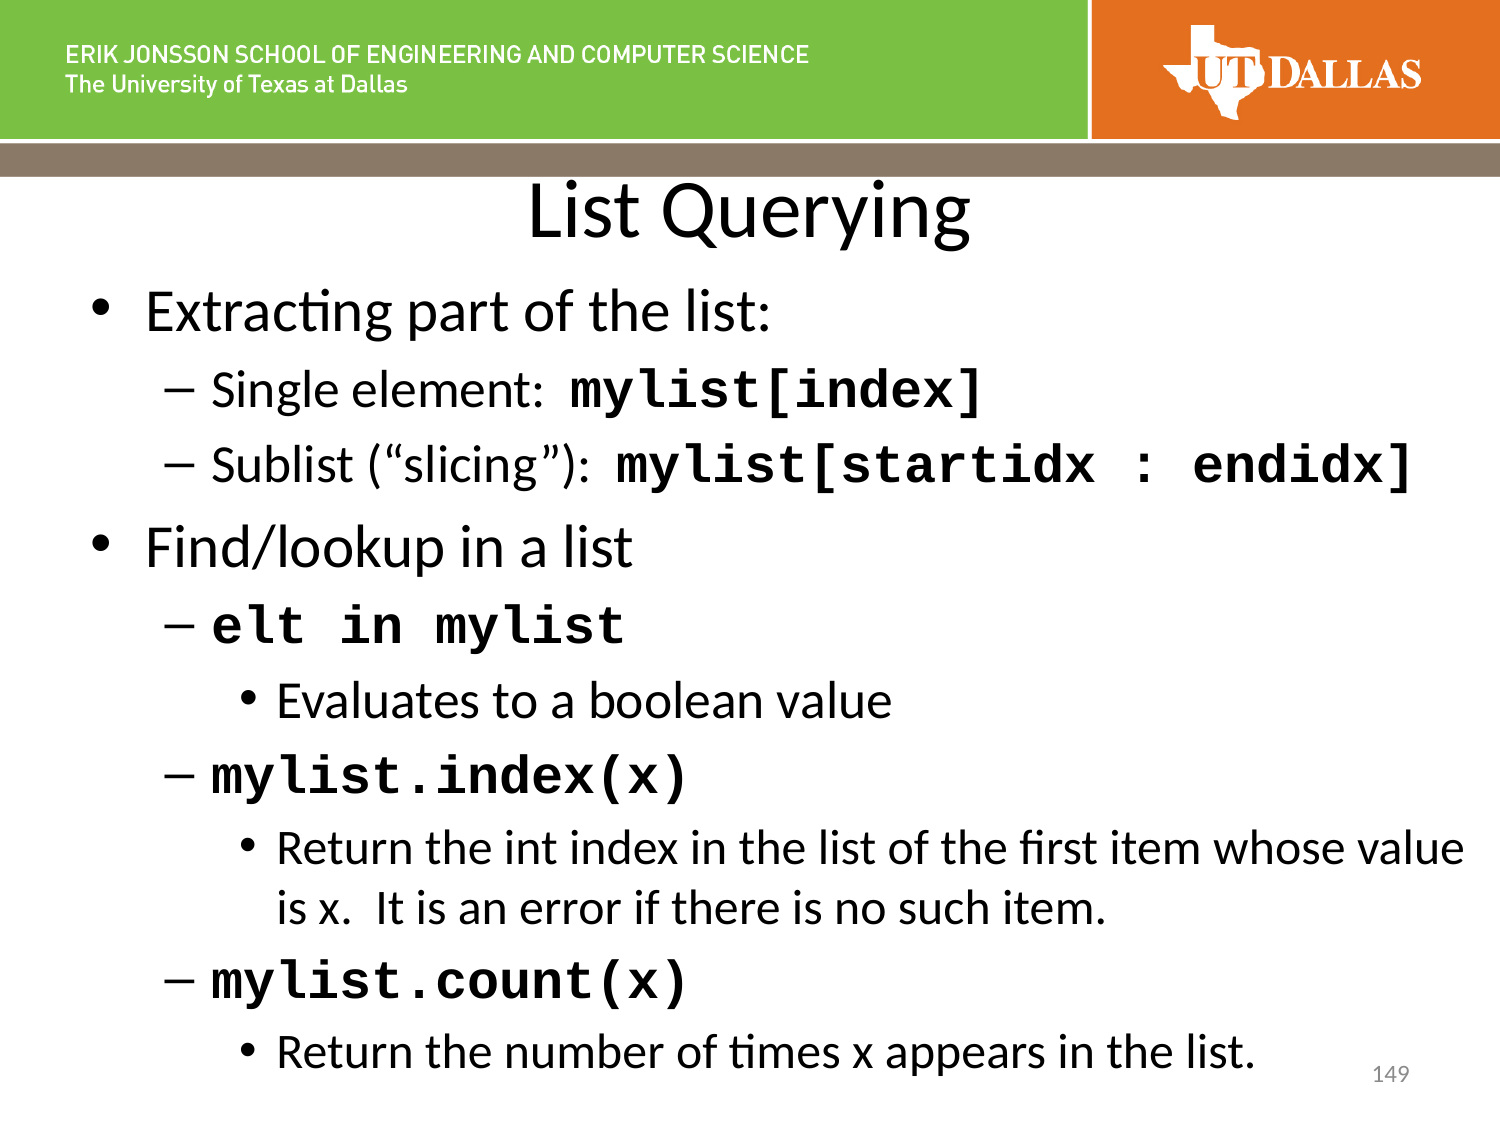

# List Querying
Extracting part of the list:
Single element:  mylist[index]
Sublist (“slicing”):  mylist[startidx : endidx]
Find/lookup in a list
elt in mylist
Evaluates to a boolean value
mylist.index(x)
Return the int index in the list of the first item whose value is x.  It is an error if there is no such item.
mylist.count(x)
Return the number of times x appears in the list.

149